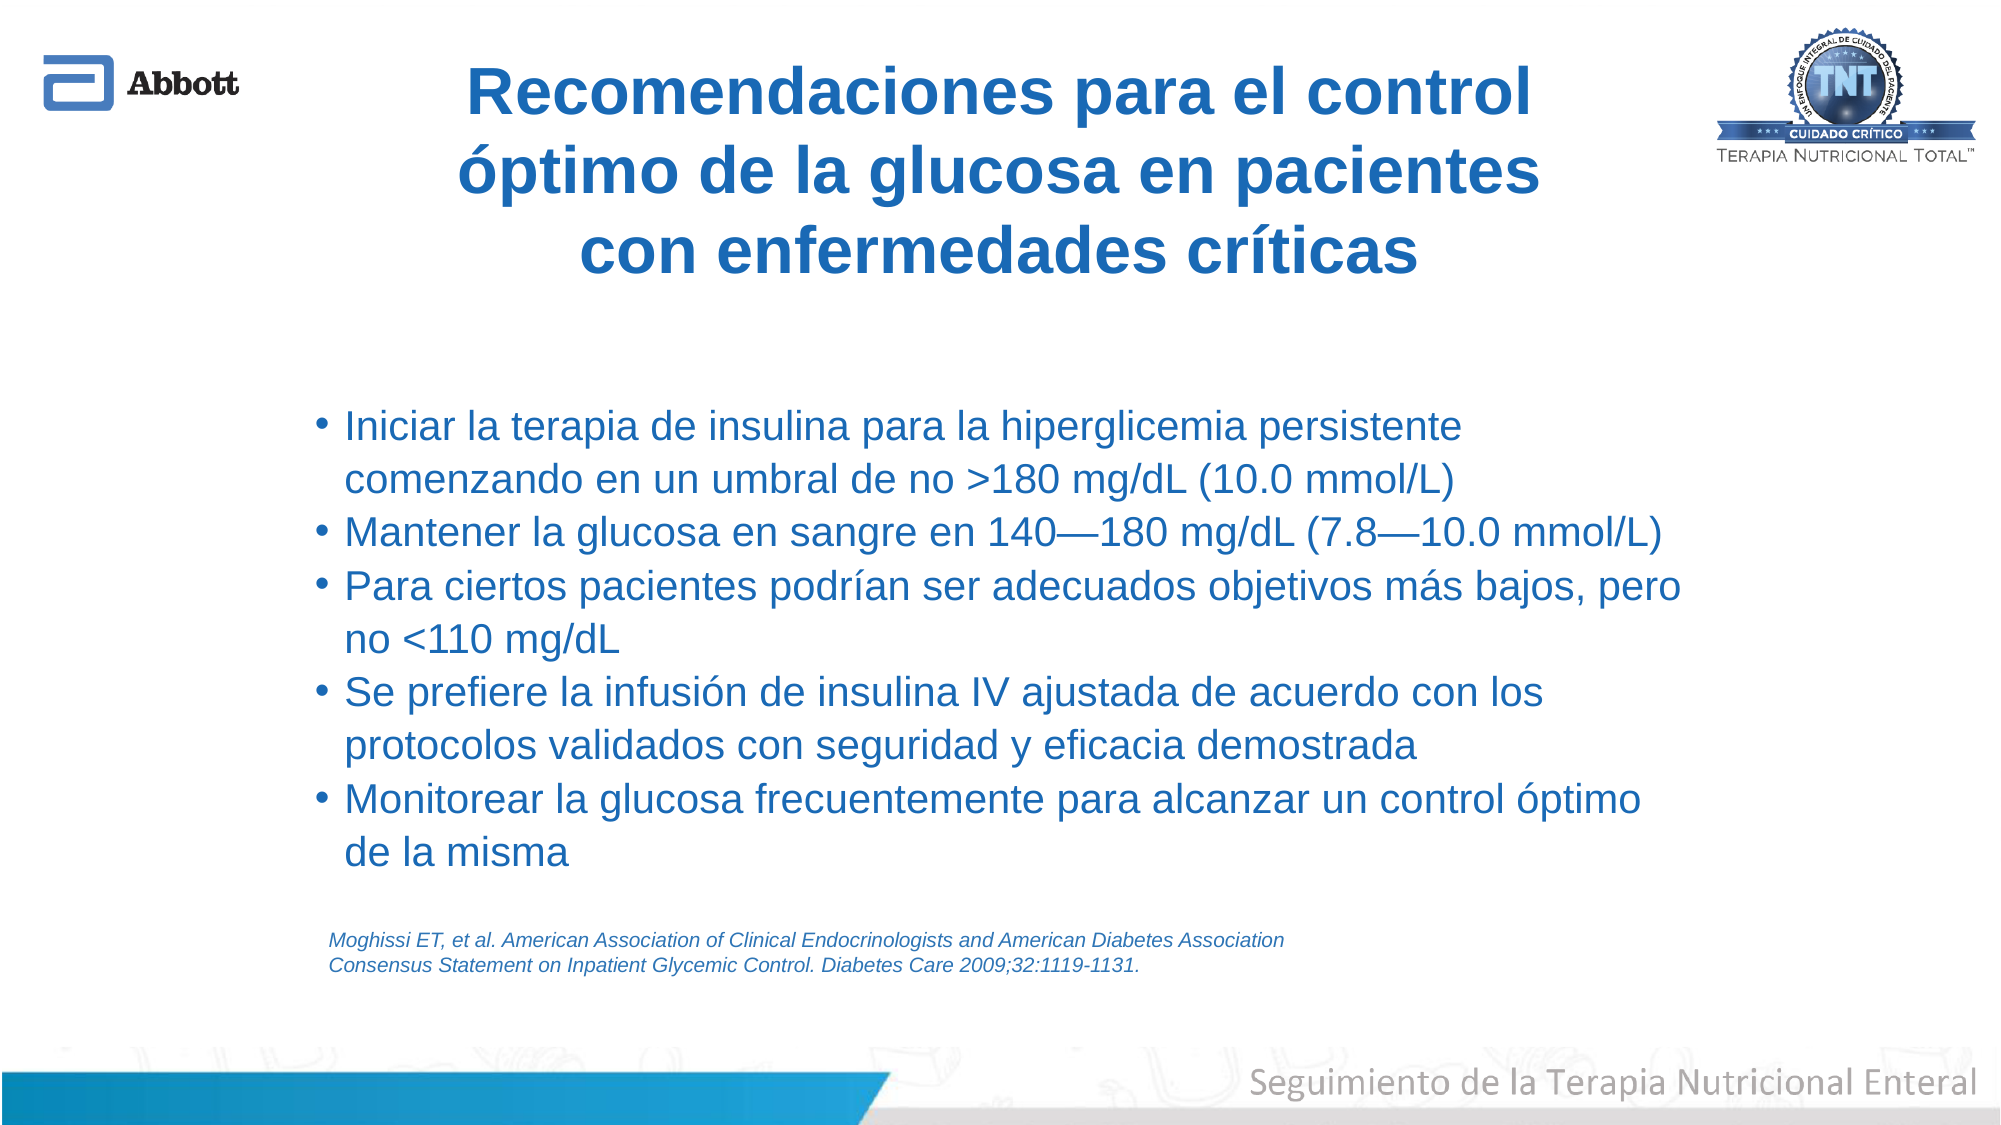

Recomendaciones para el control
óptimo de la glucosa en pacientes
con enfermedades críticas
Iniciar la terapia de insulina para la hiperglicemia persistente comenzando en un umbral de no >180 mg/dL (10.0 mmol/L)
Mantener la glucosa en sangre en 140—180 mg/dL (7.8—10.0 mmol/L)
Para ciertos pacientes podrían ser adecuados objetivos más bajos, pero no <110 mg/dL
Se prefiere la infusión de insulina IV ajustada de acuerdo con los protocolos validados con seguridad y eficacia demostrada
Monitorear la glucosa frecuentemente para alcanzar un control óptimo de la misma
Moghissi ET, et al. American Association of Clinical Endocrinologists and American Diabetes Association Consensus Statement on Inpatient Glycemic Control. Diabetes Care 2009;32:1119-1131.